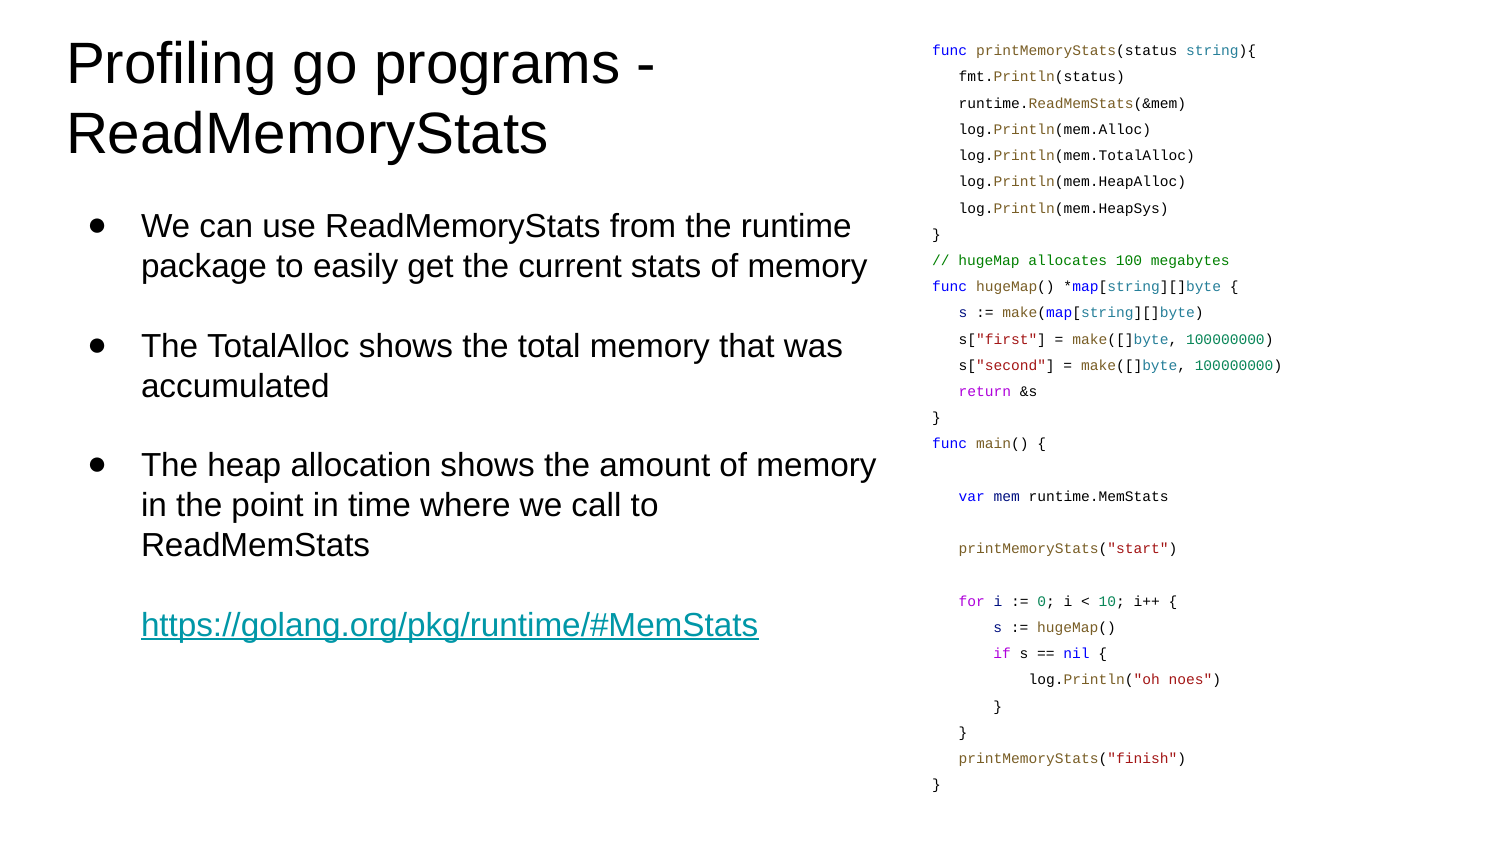

func printMemoryStats(status string){
   fmt.Println(status)
   runtime.ReadMemStats(&mem)
   log.Println(mem.Alloc)
   log.Println(mem.TotalAlloc)
   log.Println(mem.HeapAlloc)
   log.Println(mem.HeapSys)
}
// hugeMap allocates 100 megabytes
func hugeMap() *map[string][]byte {
   s := make(map[string][]byte)
   s["first"] = make([]byte, 100000000)
   s["second"] = make([]byte, 100000000)
   return &s
}
func main() {

   var mem runtime.MemStats

   printMemoryStats("start")

   for i := 0; i < 10; i++ {
       s := hugeMap()
       if s == nil {
           log.Println("oh noes")
       }
   }
   printMemoryStats("finish")
}

# Profiling go programs - ReadMemoryStats
We can use ReadMemoryStats from the runtime package to easily get the current stats of memory

The TotalAlloc shows the total memory that was accumulated

The heap allocation shows the amount of memory in the point in time where we call to ReadMemStats

https://golang.org/pkg/runtime/#MemStats